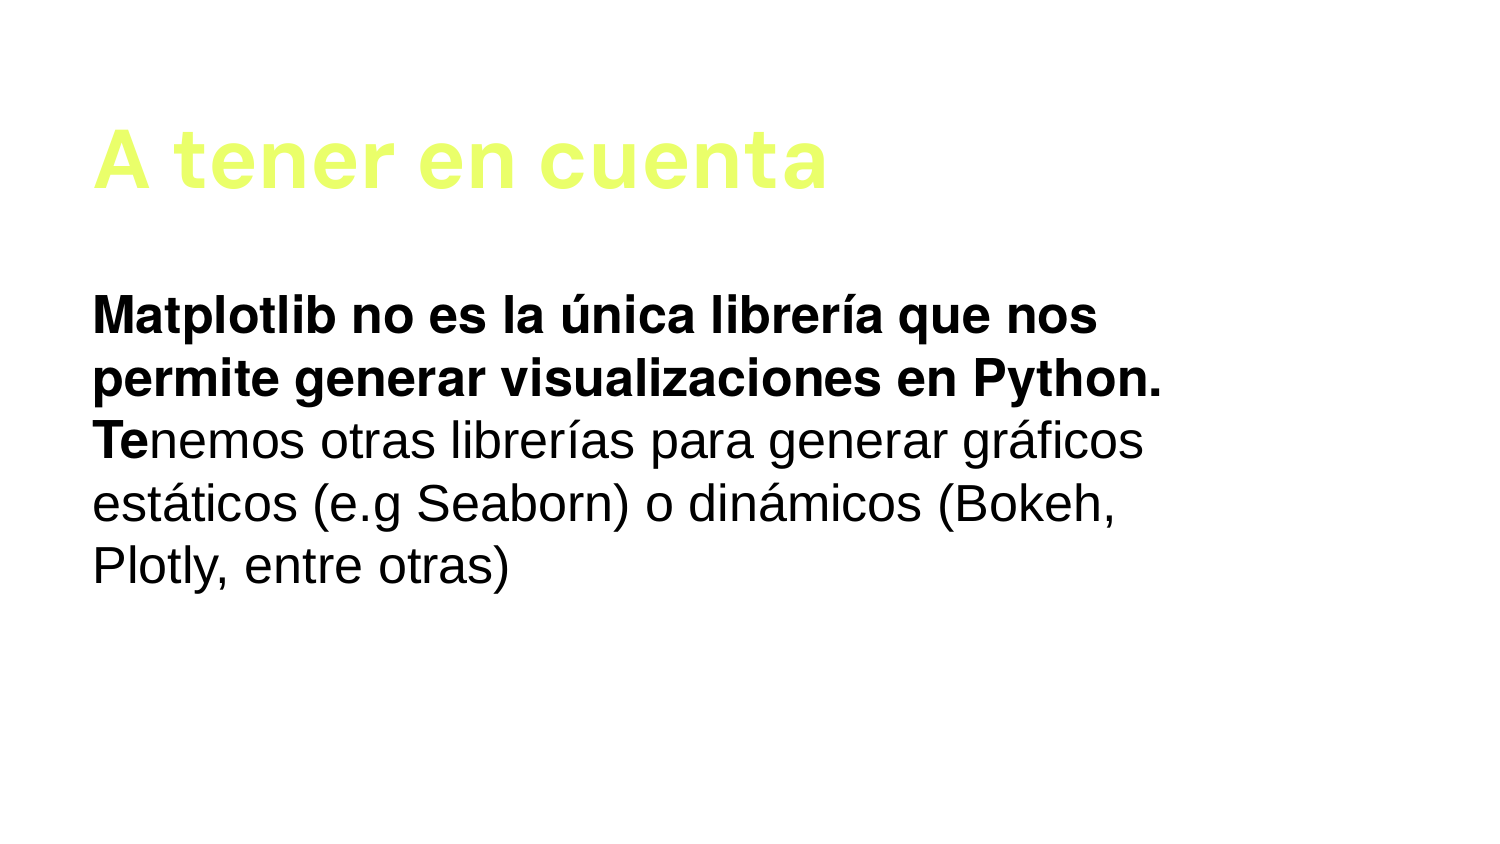

A tener en cuenta
Matplotlib no es la única librería que nos permite generar visualizaciones en Python. Tenemos otras librerías para generar gráficos estáticos (e.g Seaborn) o dinámicos (Bokeh, Plotly, entre otras)